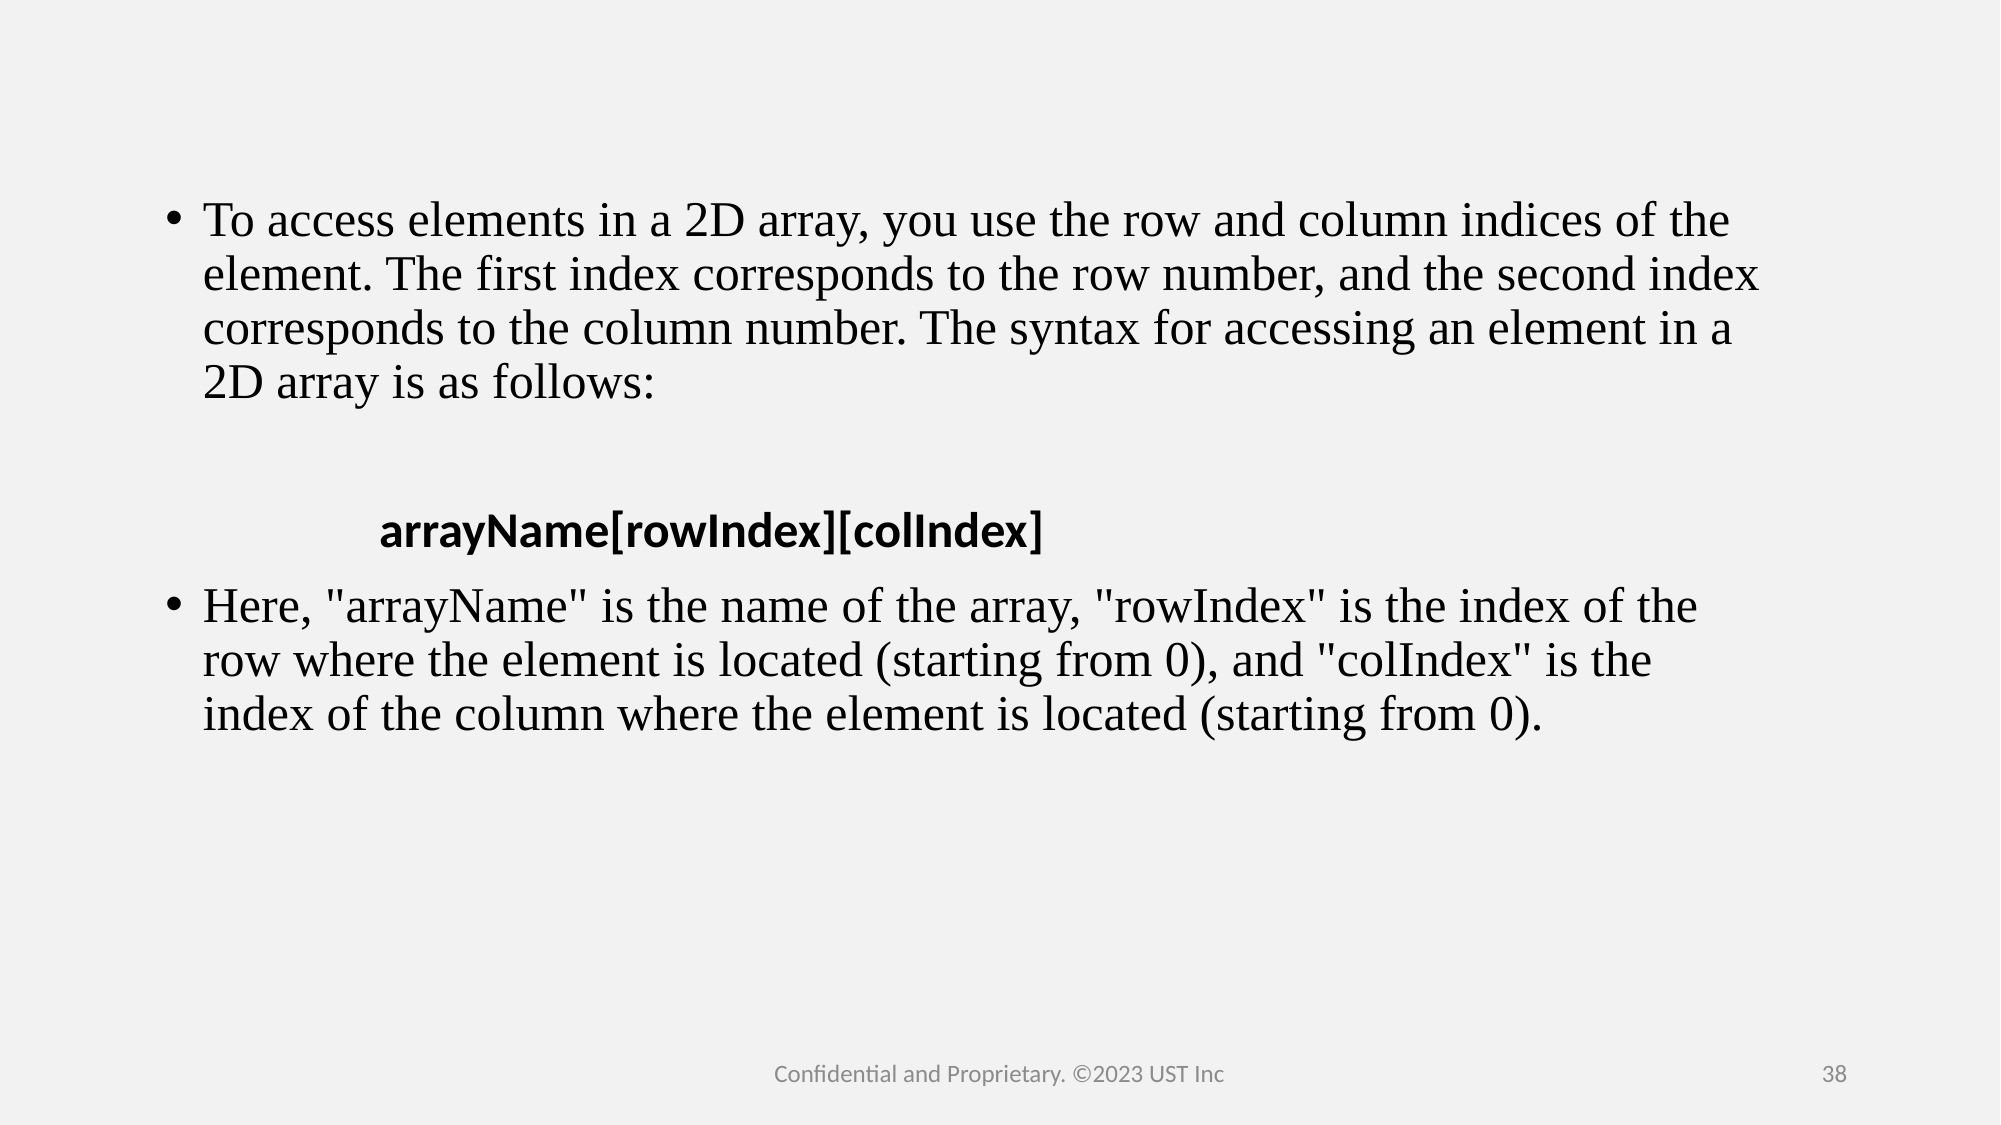

To access elements in a 2D array, you use the row and column indices of the element. The first index corresponds to the row number, and the second index corresponds to the column number. The syntax for accessing an element in a 2D array is as follows:

                   arrayName[rowIndex][colIndex]
Here, "arrayName" is the name of the array, "rowIndex" is the index of the row where the element is located (starting from 0), and "colIndex" is the index of the column where the element is located (starting from 0).

Confidential and Proprietary. ©2023 UST Inc
38